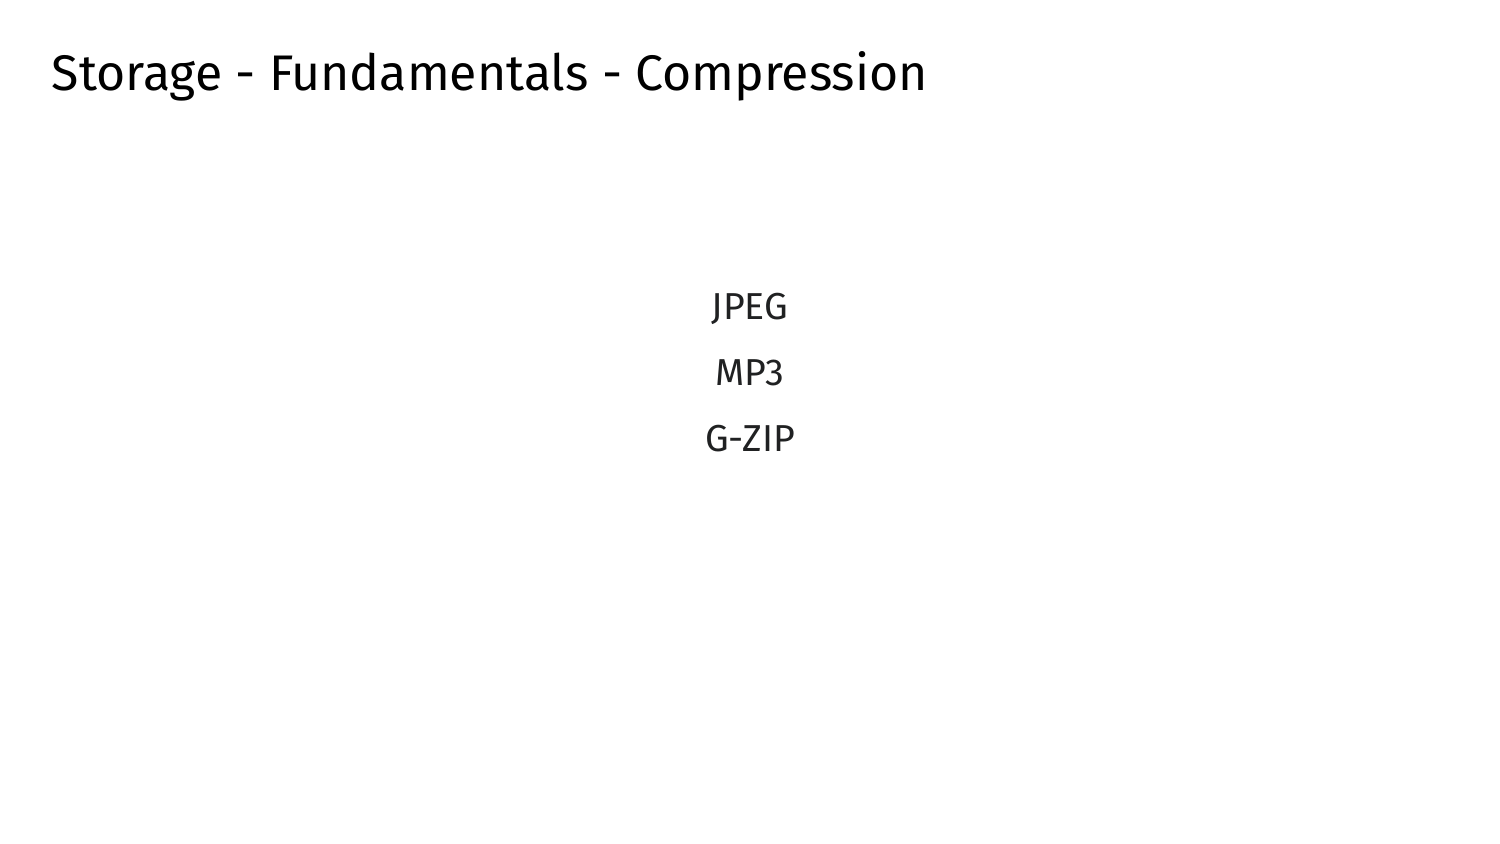

# Storage - Fundamentals - Compression
JPEG
MP3
G-ZIP